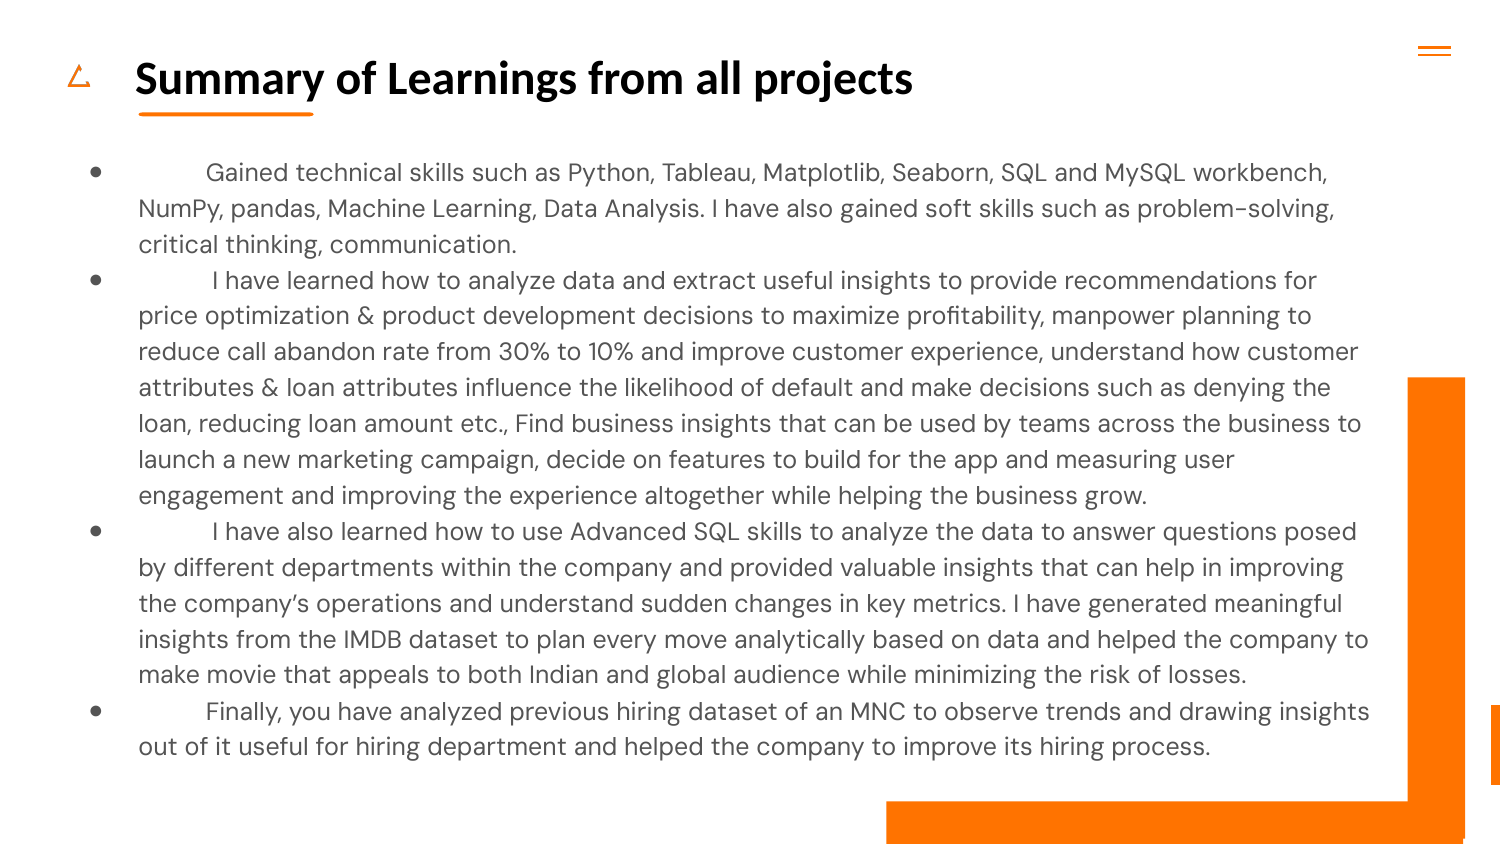

Summary of Learnings from all projects

          Gained technical skills such as Python, Tableau, Matplotlib, Seaborn, SQL and MySQL workbench, NumPy, pandas, Machine Learning, Data Analysis. I have also gained soft skills such as problem-solving, critical thinking, communication.
           I have learned how to analyze data and extract useful insights to provide recommendations for price optimization & product development decisions to maximize profitability, manpower planning to reduce call abandon rate from 30% to 10% and improve customer experience, understand how customer attributes & loan attributes influence the likelihood of default and make decisions such as denying the loan, reducing loan amount etc., Find business insights that can be used by teams across the business to launch a new marketing campaign, decide on features to build for the app and measuring user engagement and improving the experience altogether while helping the business grow.
           I have also learned how to use Advanced SQL skills to analyze the data to answer questions posed by different departments within the company and provided valuable insights that can help in improving the company’s operations and understand sudden changes in key metrics. I have generated meaningful insights from the IMDB dataset to plan every move analytically based on data and helped the company to make movie that appeals to both Indian and global audience while minimizing the risk of losses.
          Finally, you have analyzed previous hiring dataset of an MNC to observe trends and drawing insights out of it useful for hiring department and helped the company to improve its hiring process.